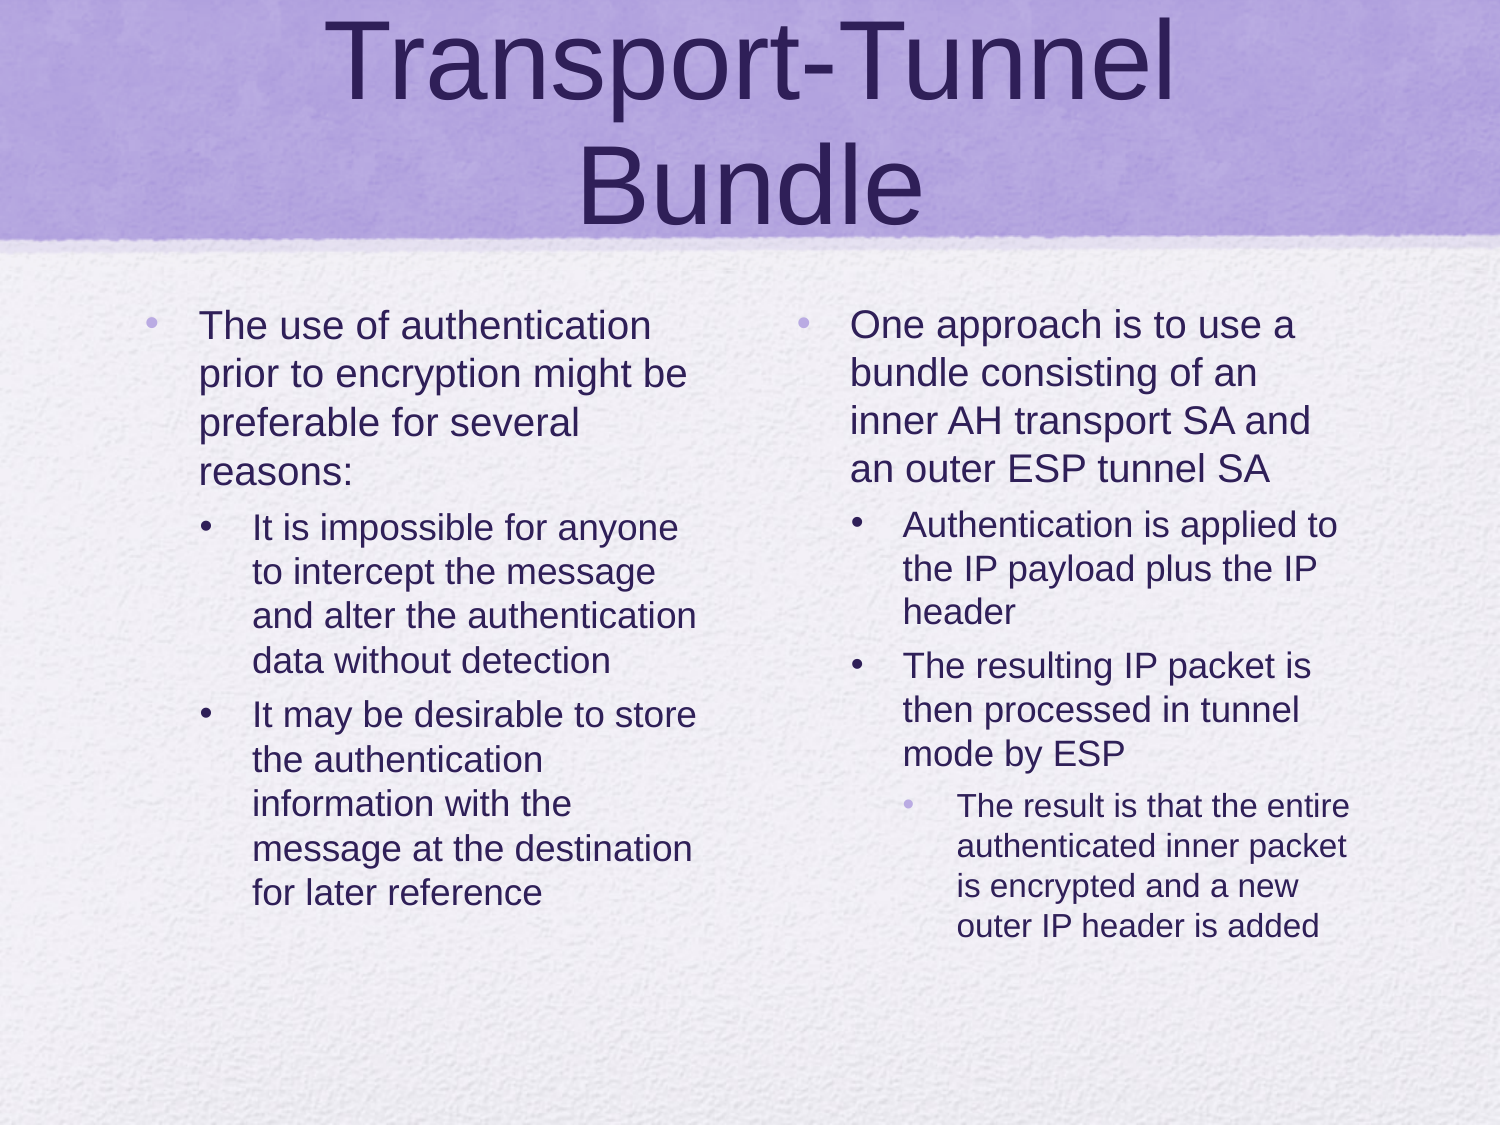

# Transport-Tunnel Bundle
The use of authentication prior to encryption might be preferable for several reasons:
It is impossible for anyone to intercept the message and alter the authentication data without detection
It may be desirable to store the authentication information with the message at the destination for later reference
One approach is to use a bundle consisting of an inner AH transport SA and an outer ESP tunnel SA
Authentication is applied to the IP payload plus the IP header
The resulting IP packet is then processed in tunnel mode by ESP
The result is that the entire authenticated inner packet is encrypted and a new outer IP header is added